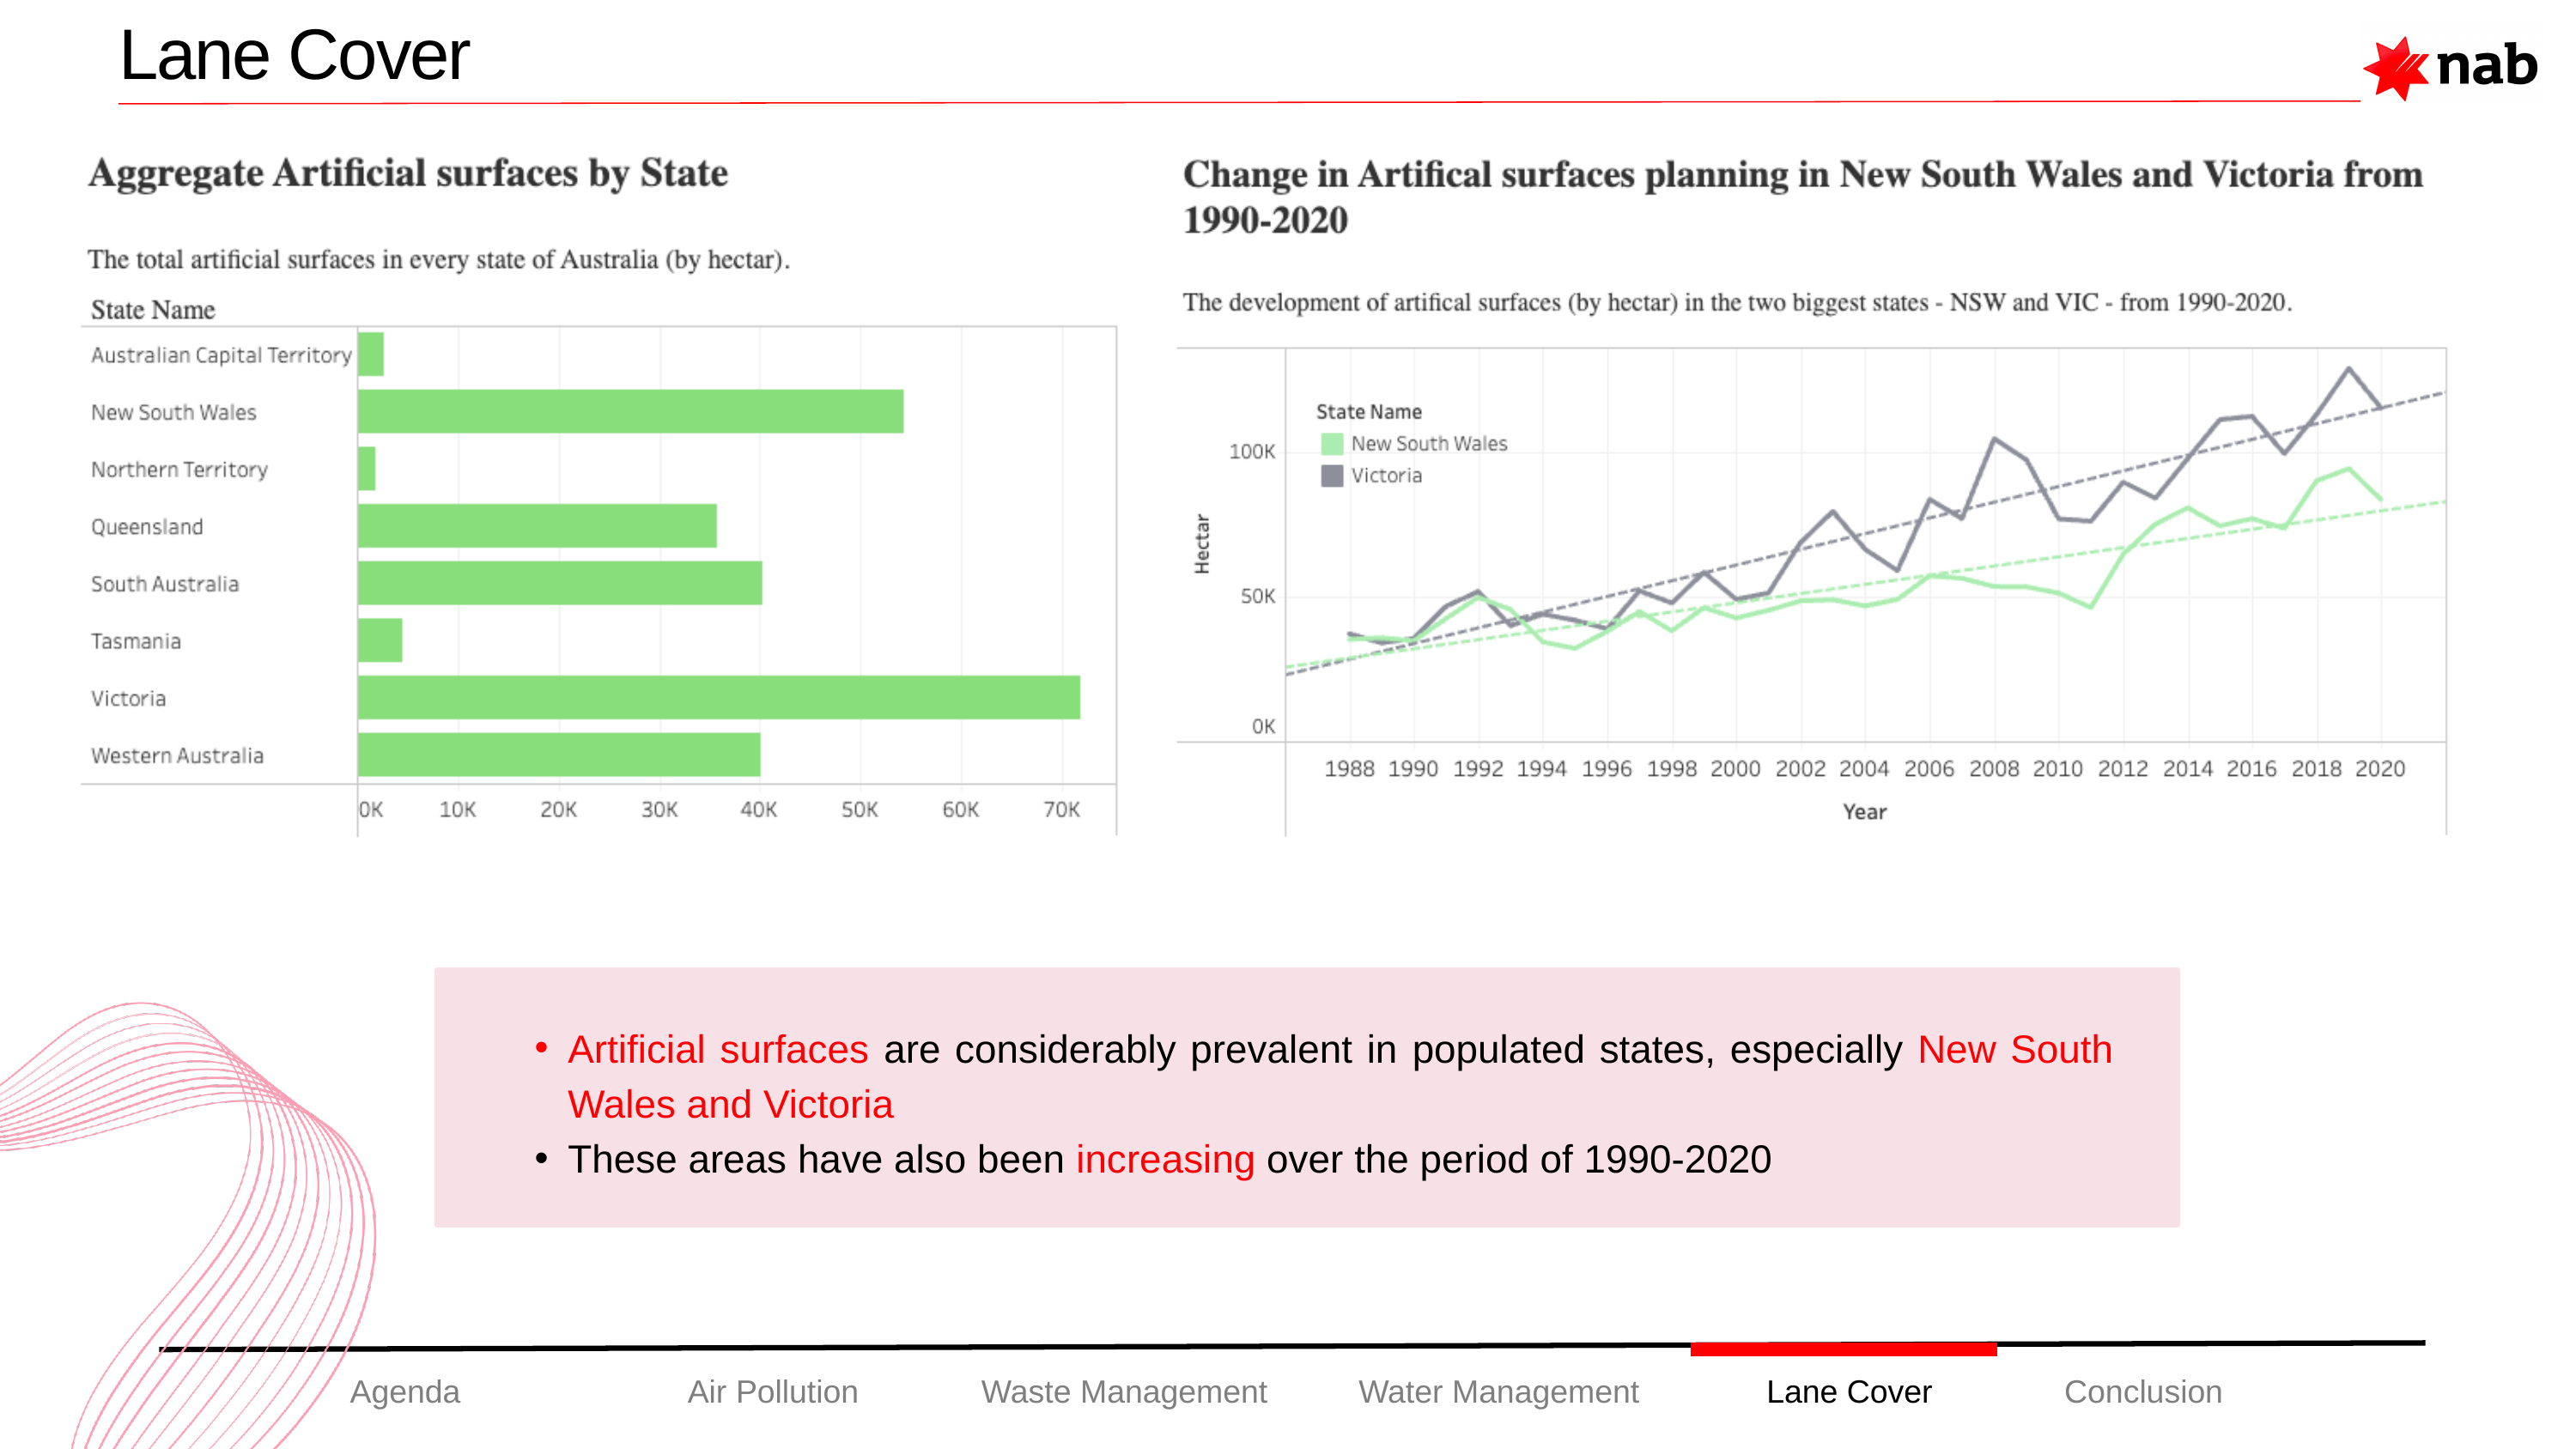

Lane Cover

Artificial surfaces are considerably prevalent in populated states, especially New South Wales and Victoria
These areas have also been increasing over the period of 1990-2020

Agenda
Air Pollution
Waste Management
Water Management
Lane Cover
Conclusion